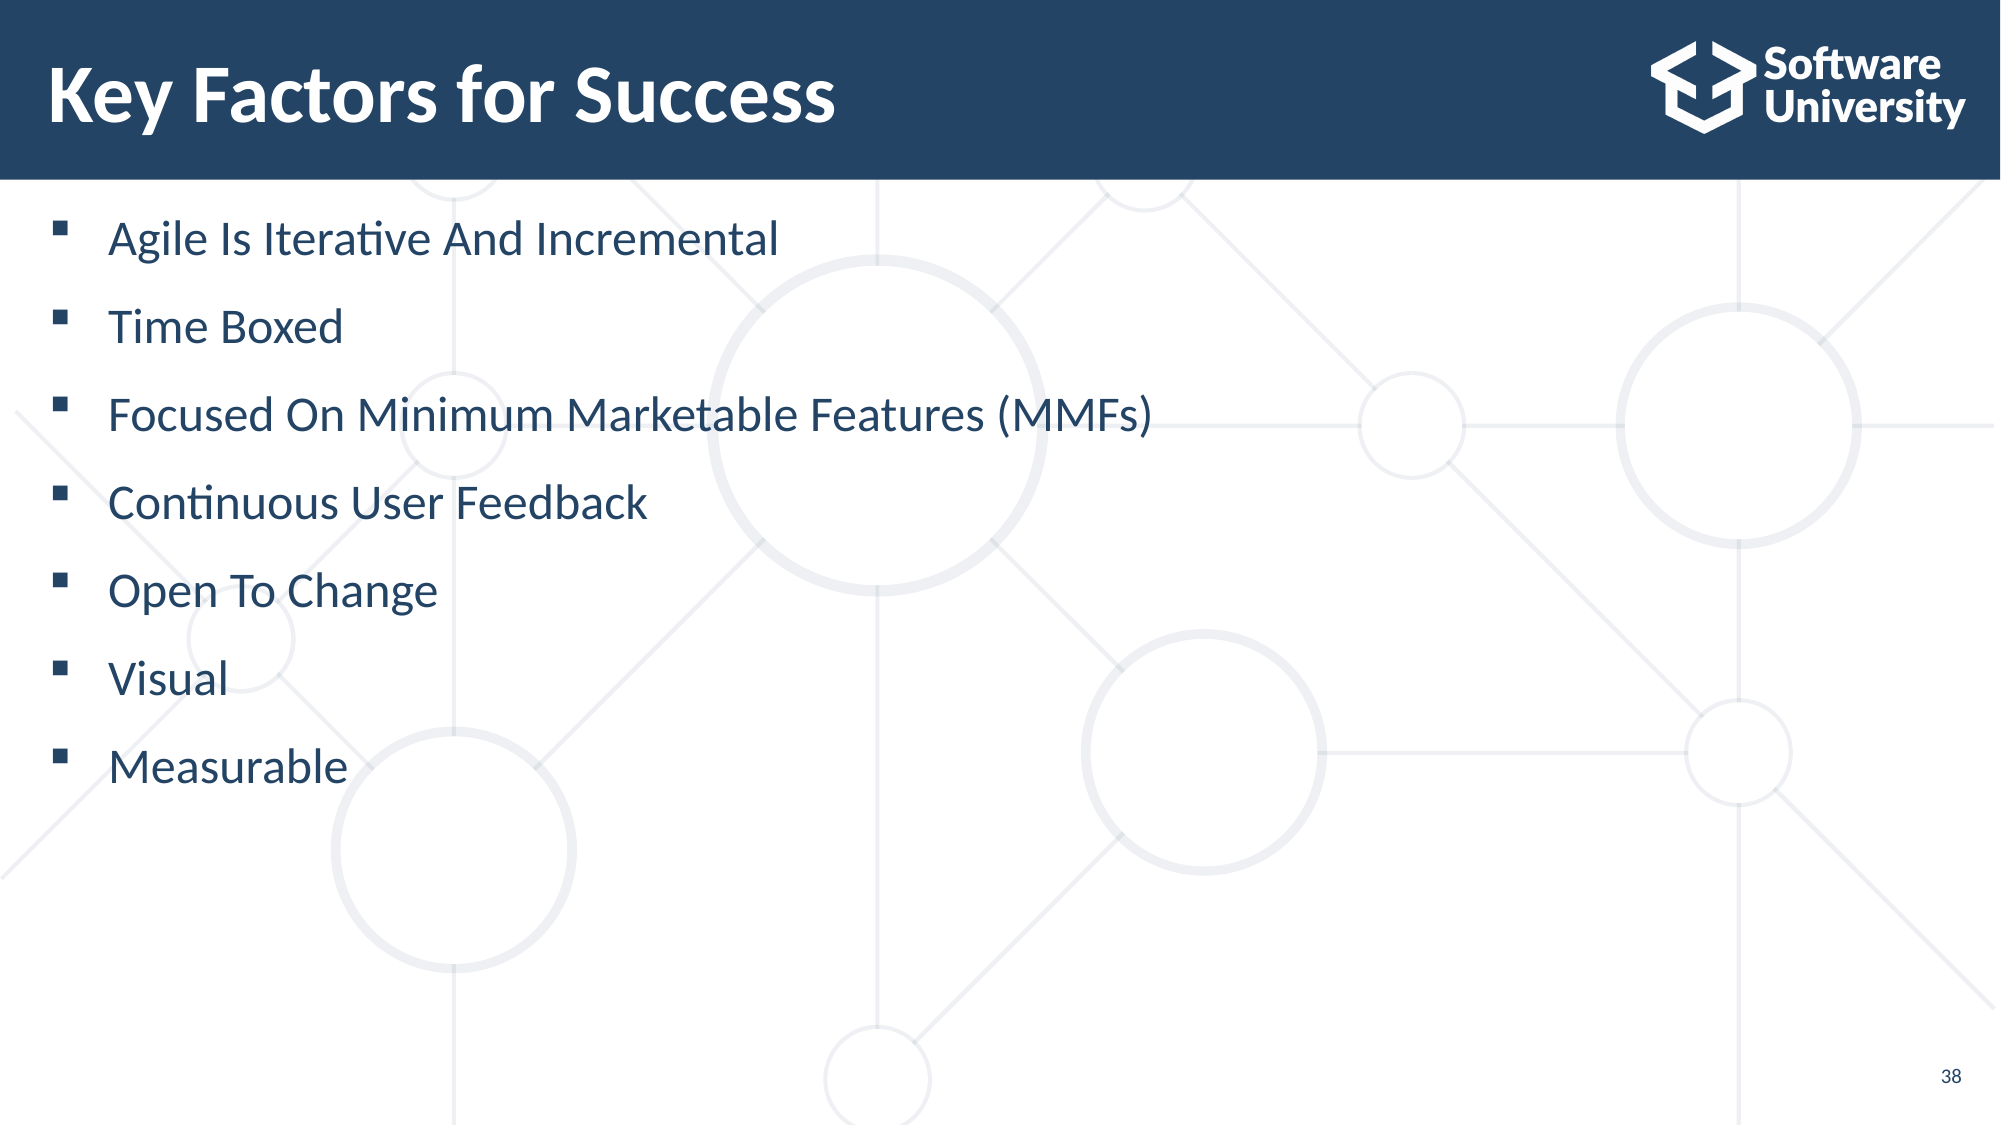

# Key Factors for Success
Agile Is Iterative And Incremental
Time Boxed
Focused On Minimum Marketable Features (MMFs)
Continuous User Feedback
Open To Change
Visual
Measurable
38